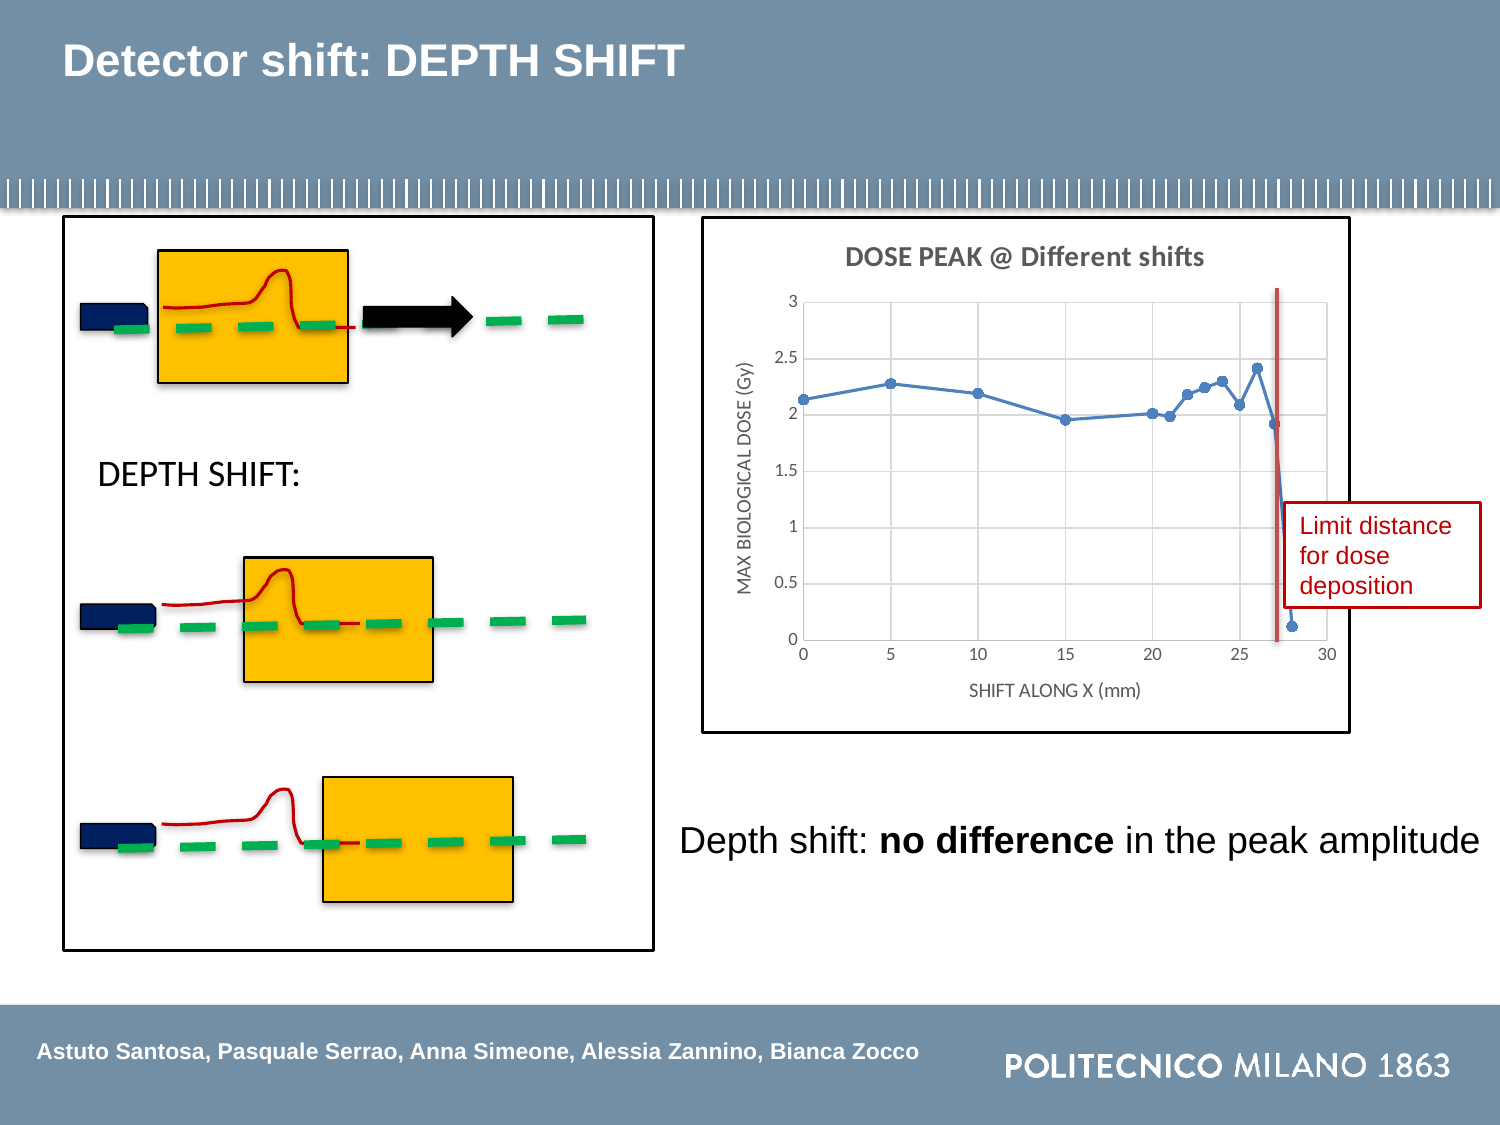

# Detector shift: DEPTH SHIFT

### Chart: DOSE PEAK @ Different shifts

| Category |  |
|---|---|

DEPTH SHIFT:
Limit distance for dose deposition

Depth shift: no difference in the peak amplitude